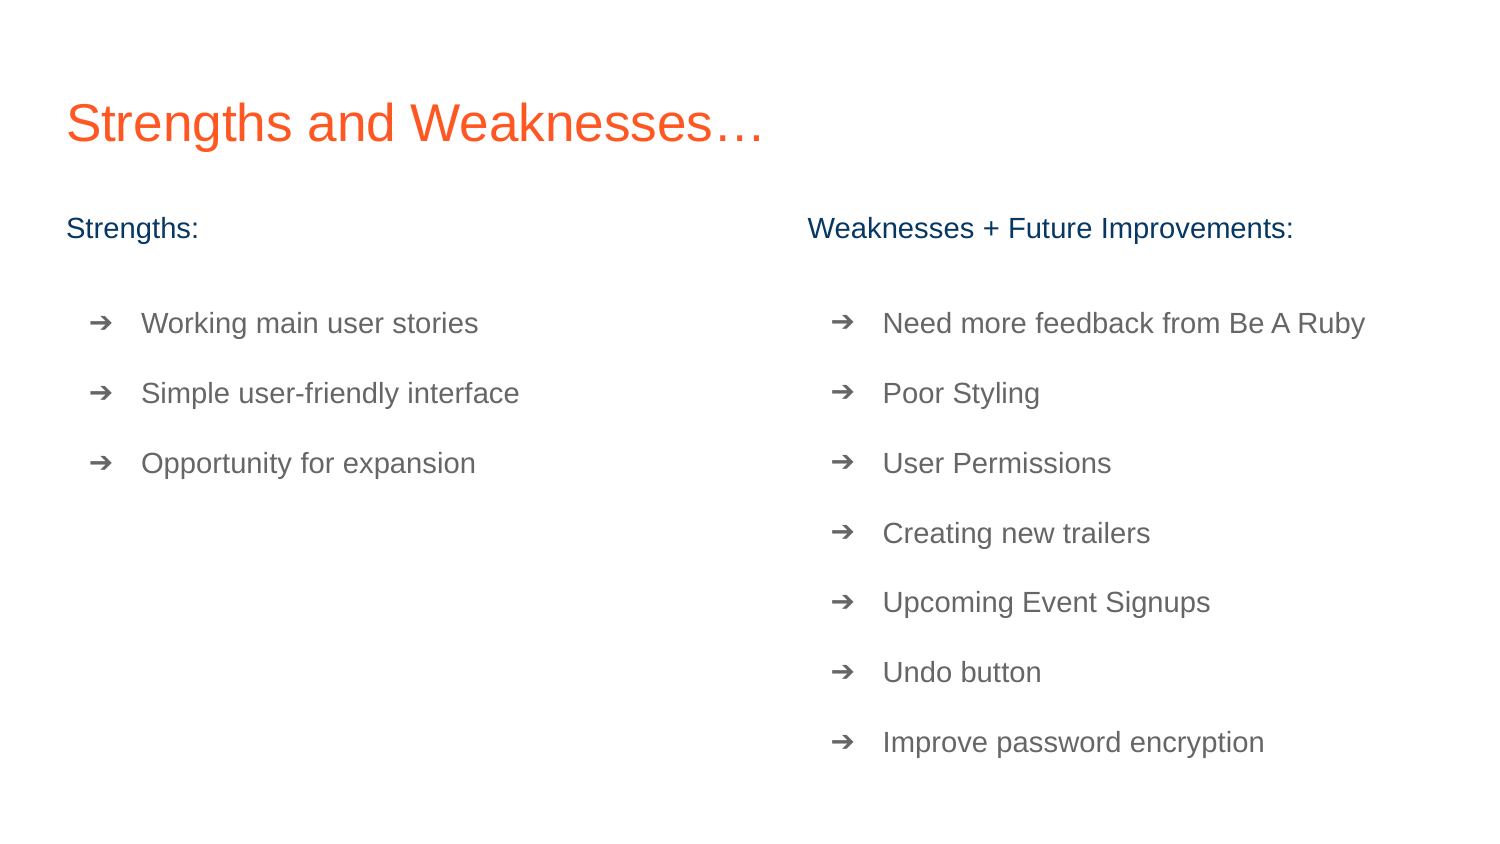

# Strengths and Weaknesses…
Strengths:
Working main user stories
Simple user-friendly interface
Opportunity for expansion

Weaknesses + Future Improvements:
Need more feedback from Be A Ruby
Poor Styling
User Permissions
Creating new trailers
Upcoming Event Signups
Undo button
Improve password encryption